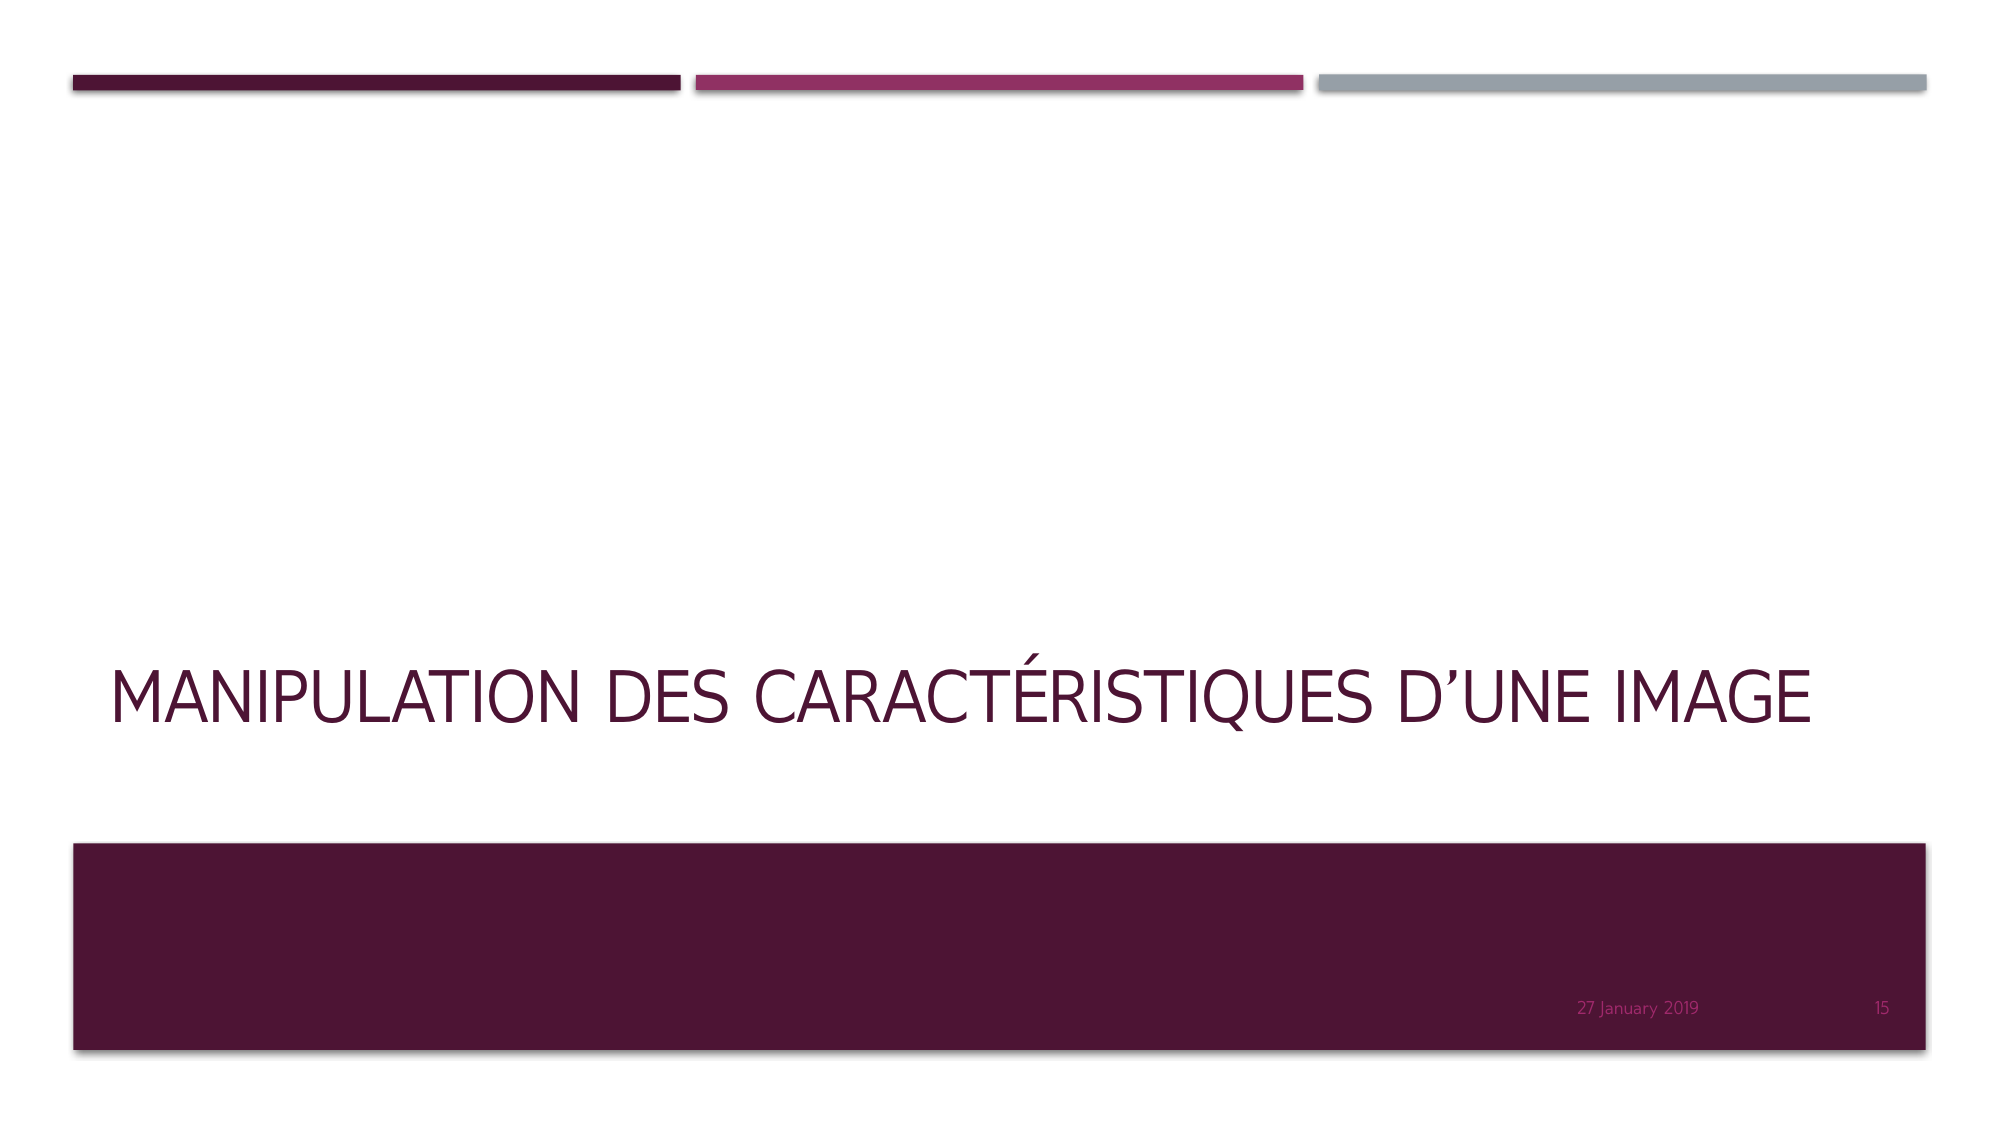

# Manipulation des caractéristiques d’une image

27 January 2019
15